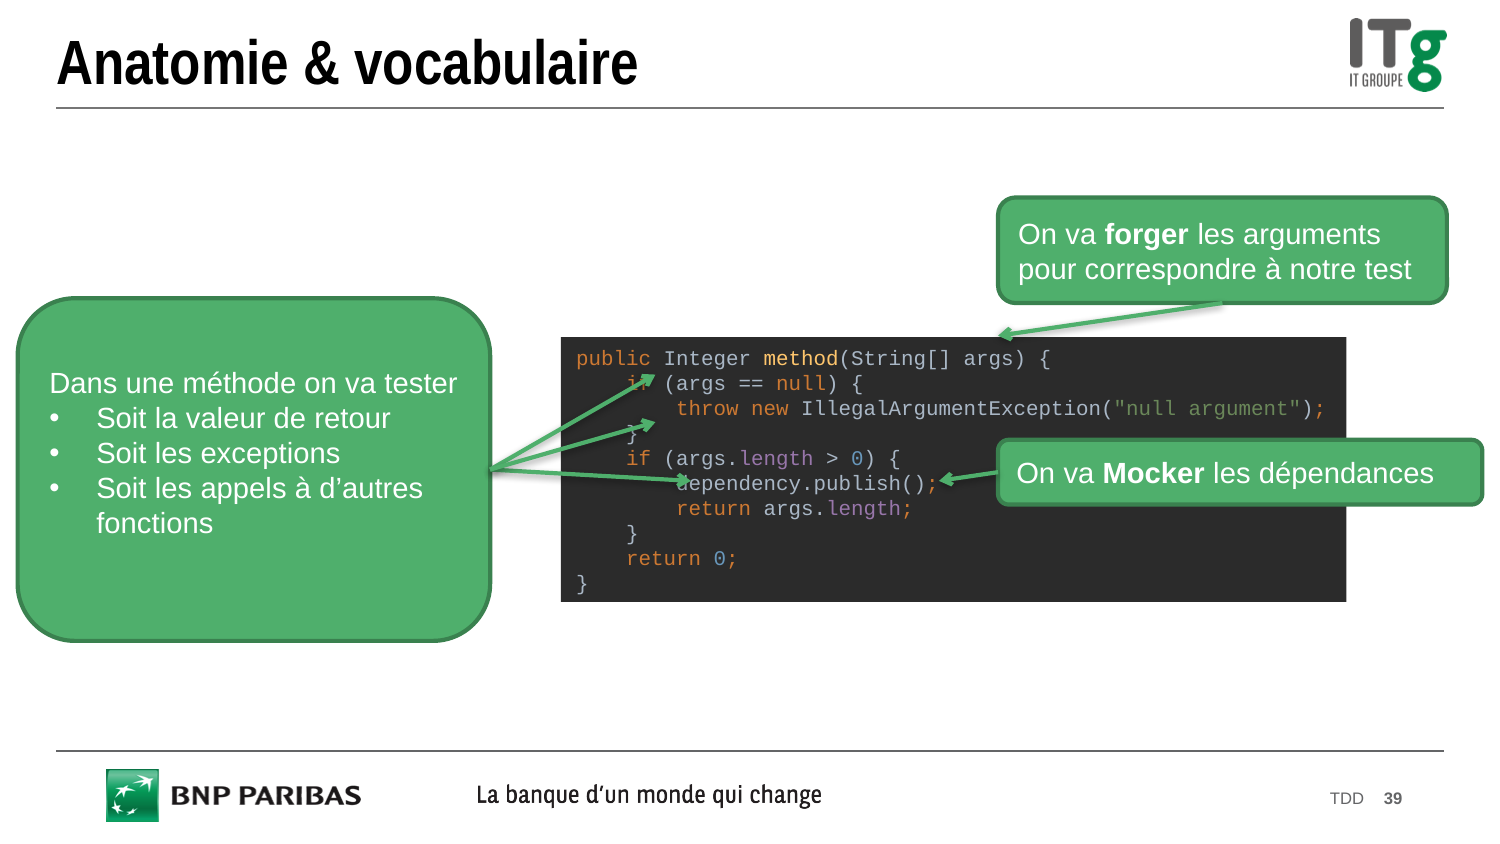

# Anatomie & vocabulaire
On va forger les arguments pour correspondre à notre test
Dans une méthode on va tester
Soit la valeur de retour
Soit les exceptions
Soit les appels à d’autres fonctions

public Integer method(String[] args) {
    if (args == null) {
        throw new IllegalArgumentException("null argument");
    }
    if (args.length > 0) {
        dependency.publish();
        return args.length;
    }
    return 0;
}
On va Mocker les dépendances
TDD
39